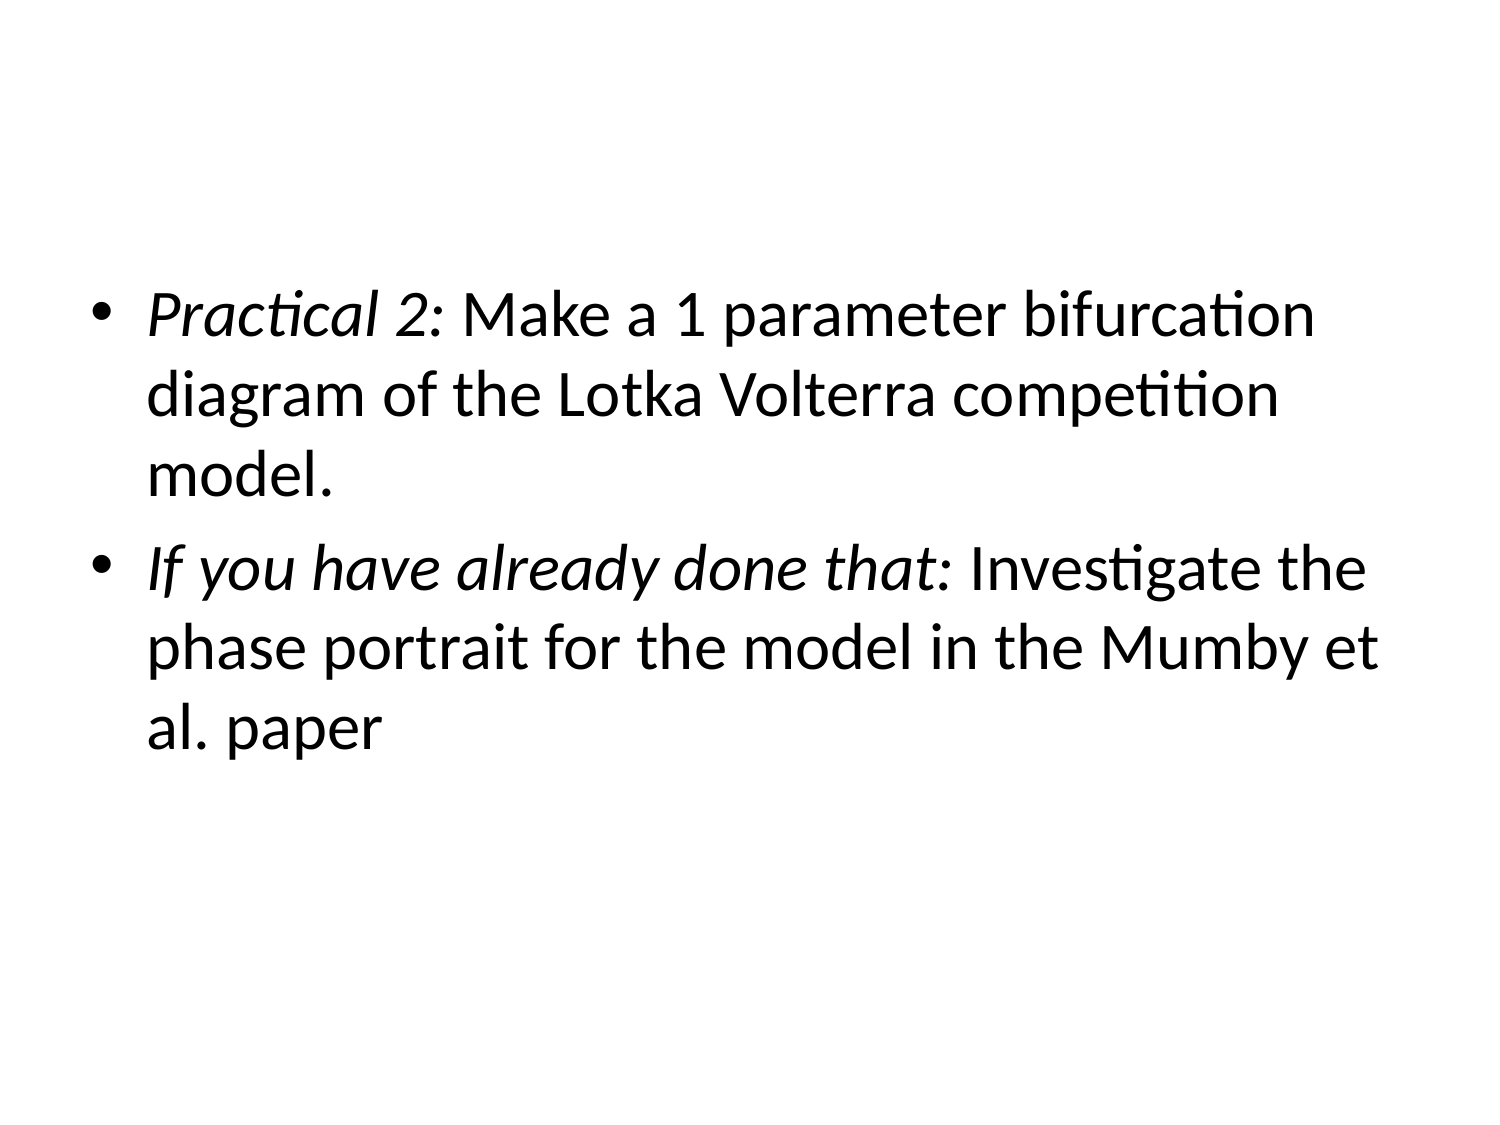

#
Practical 2: Make a 1 parameter bifurcation diagram of the Lotka Volterra competition model.
If you have already done that: Investigate the phase portrait for the model in the Mumby et al. paper